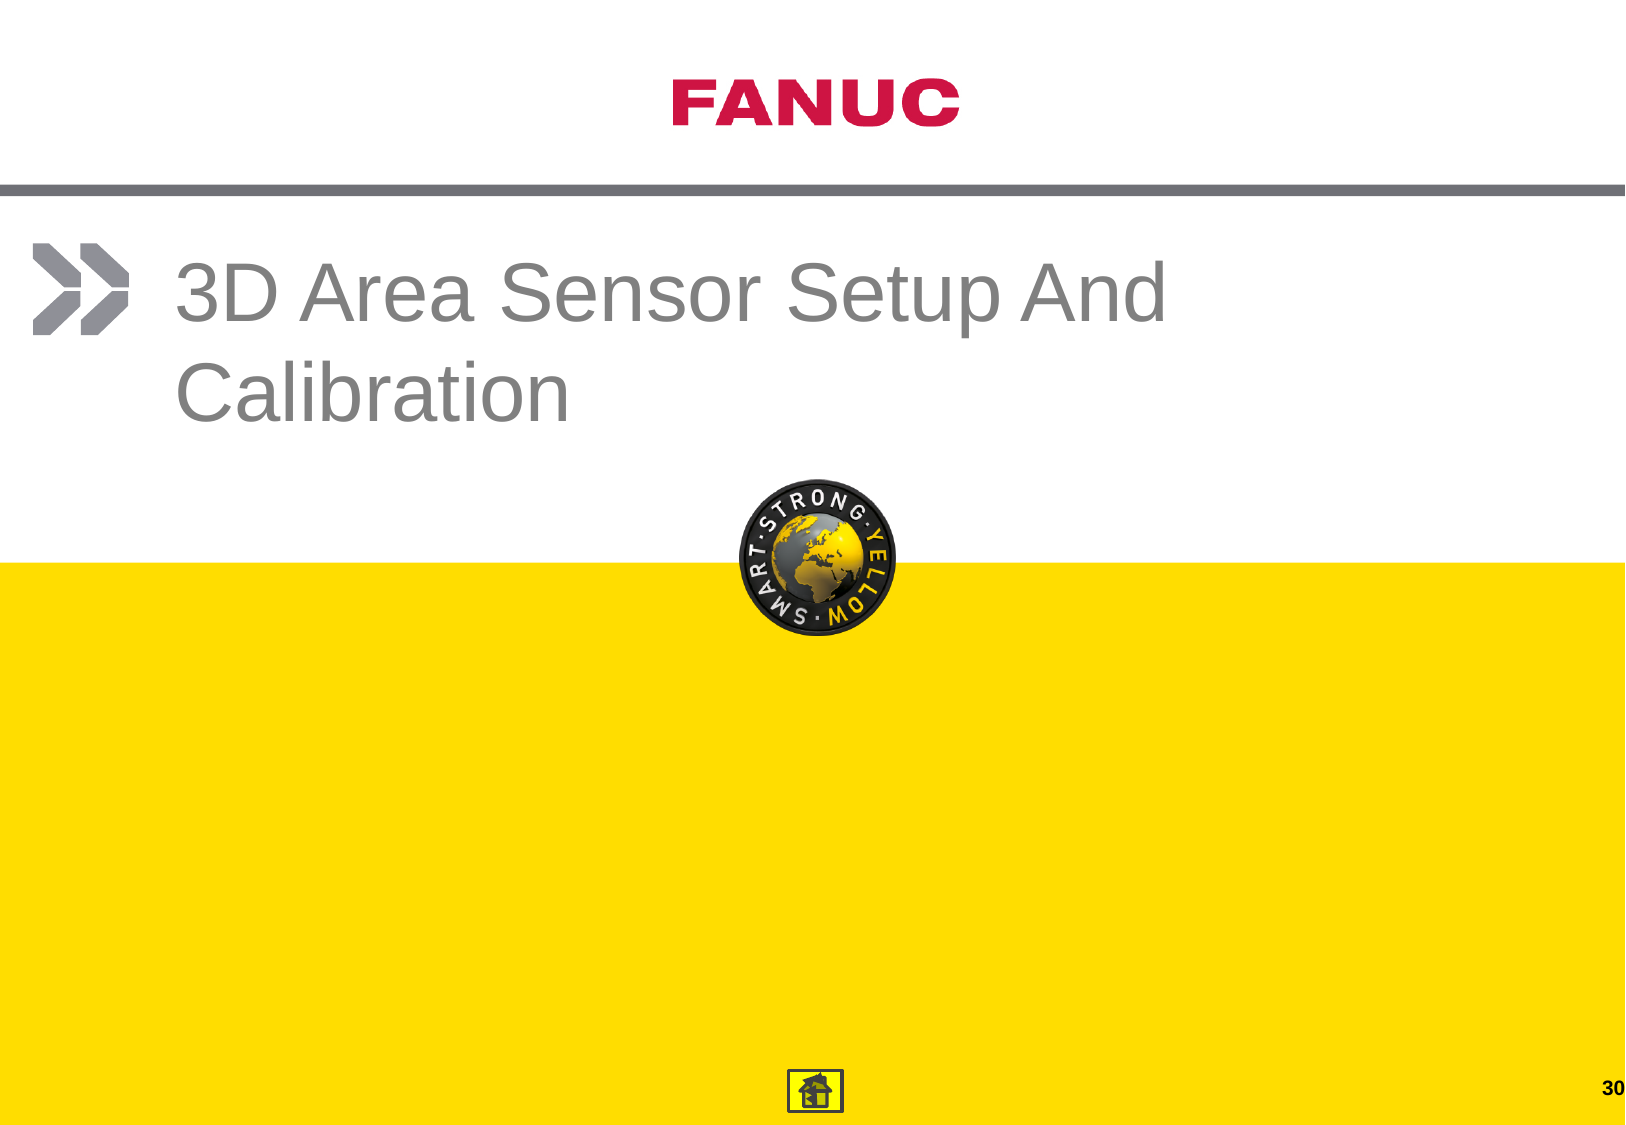

# 3D Area Sensor Setup And Calibration

30